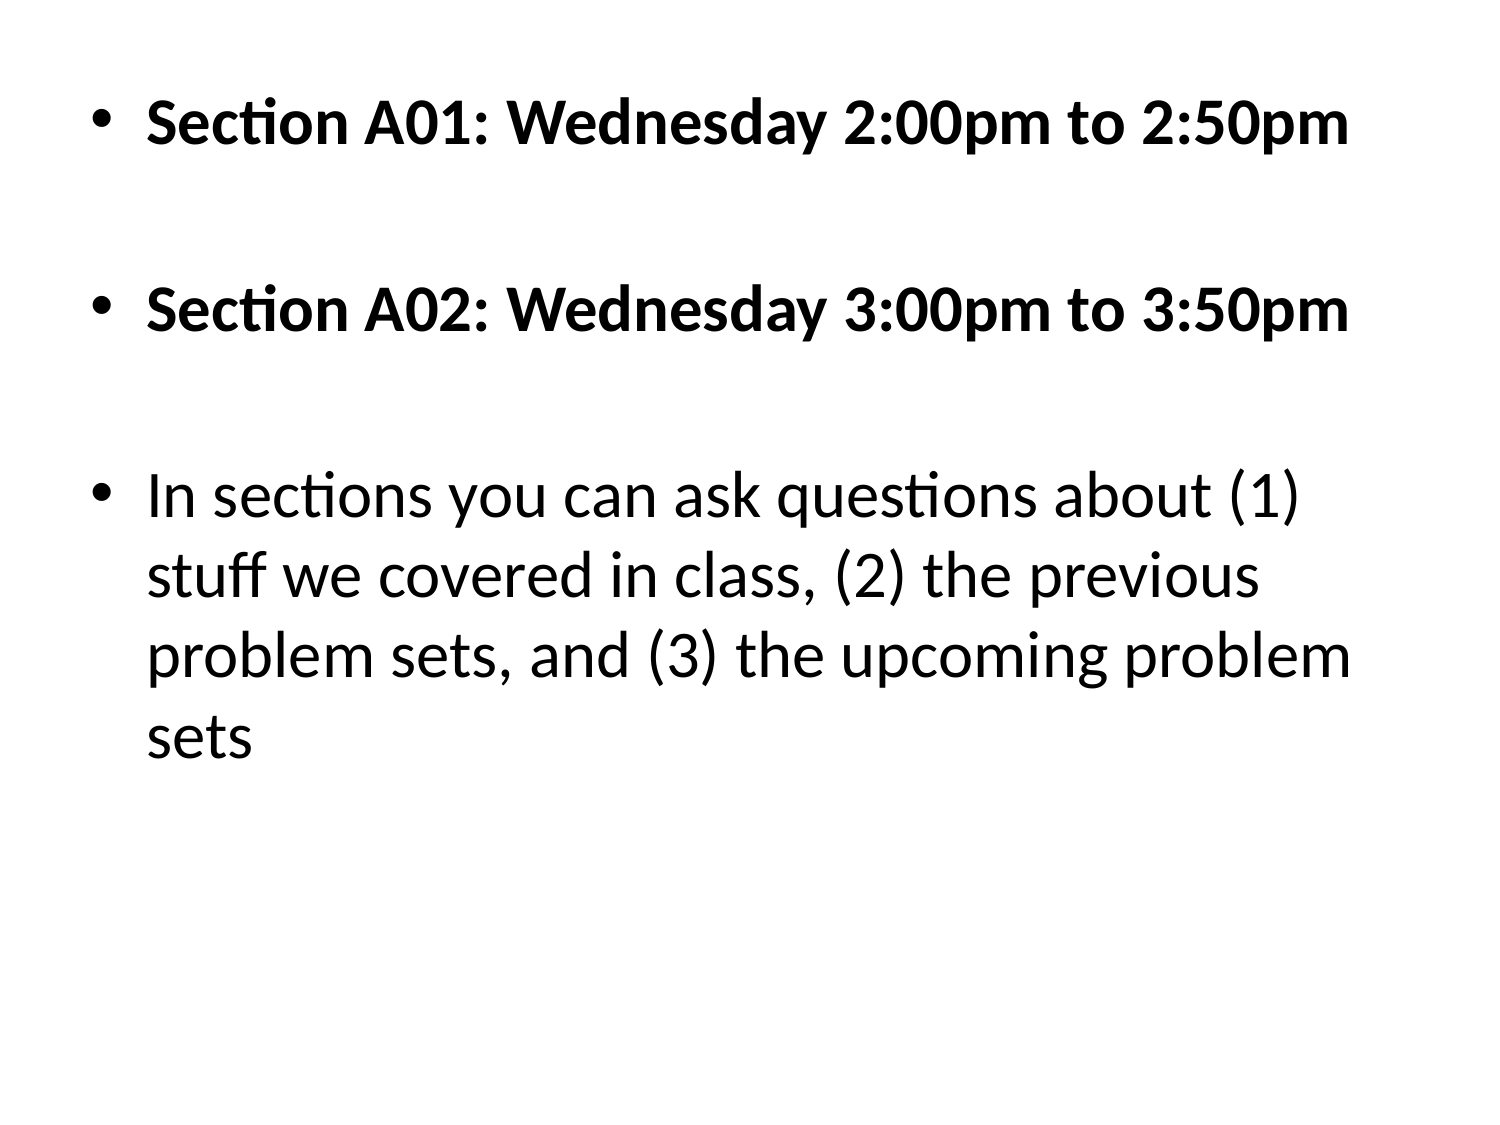

Section A01: Wednesday 2:00pm to 2:50pm

Section A02: Wednesday 3:00pm to 3:50pm

In sections you can ask questions about (1) stuff we covered in class, (2) the previous problem sets, and (3) the upcoming problem sets